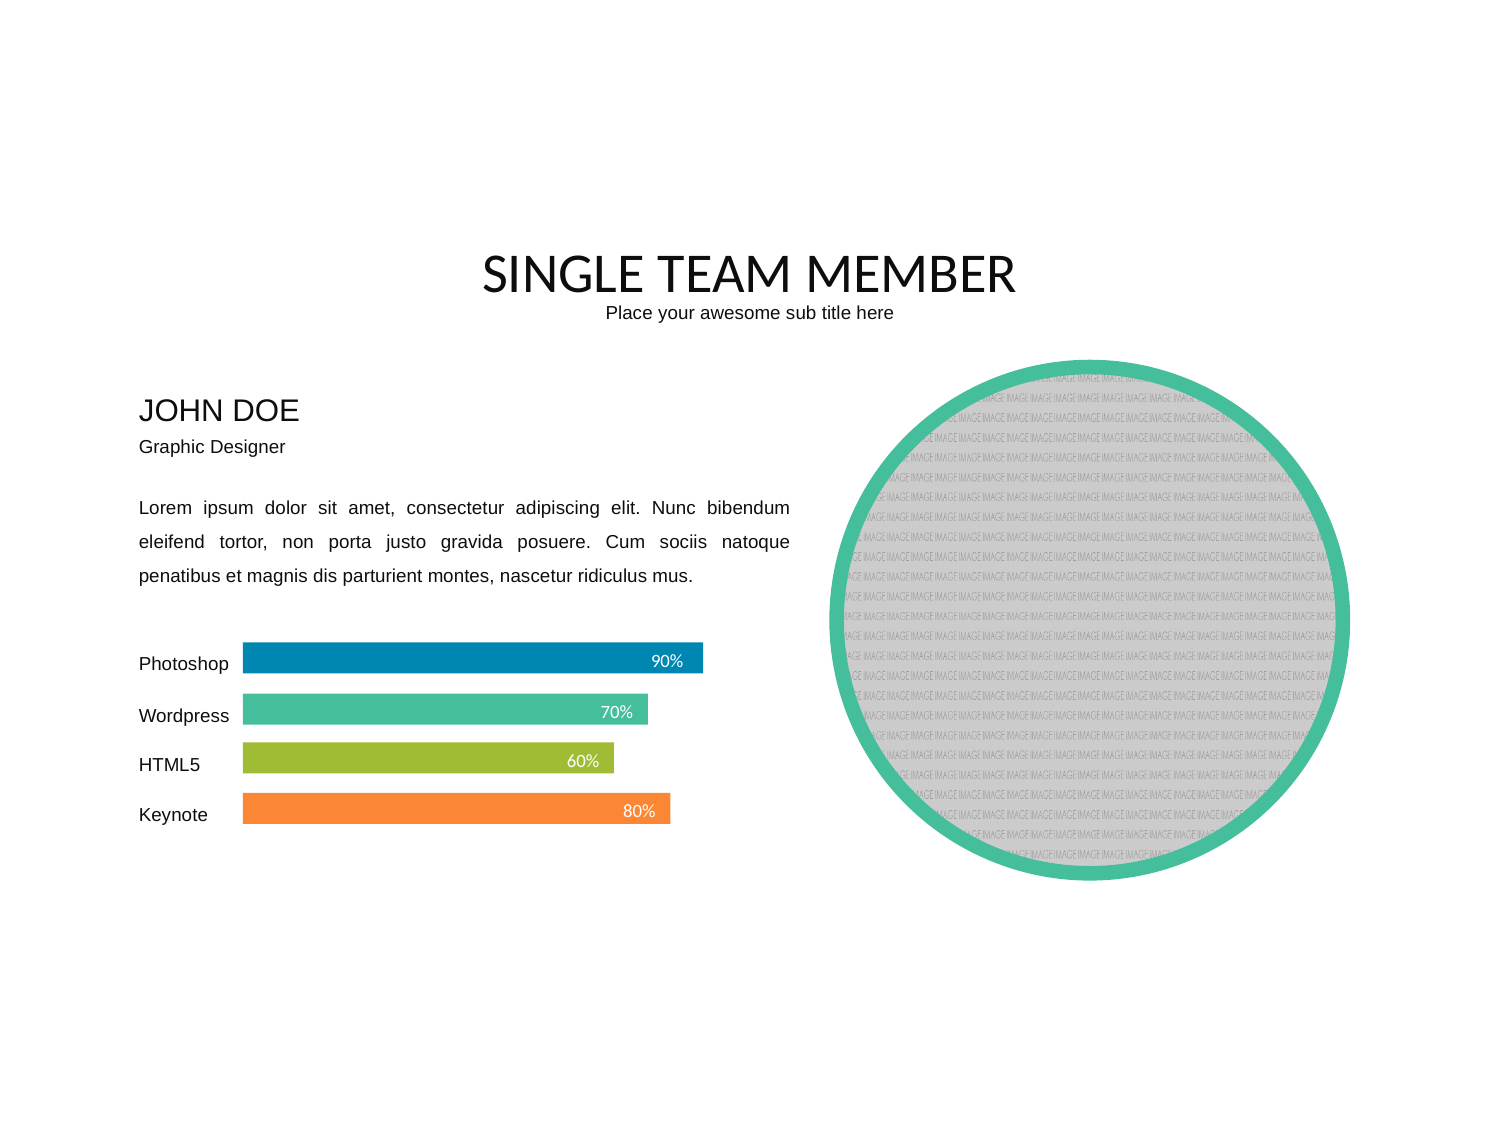

SINGLE TEAM MEMBER
Place your awesome sub title here
JOHN DOE

Graphic Designer
Lorem ipsum dolor sit amet, consectetur adipiscing elit. Nunc bibendum eleifend tortor, non porta justo gravida posuere. Cum sociis natoque penatibus et magnis dis parturient montes, nascetur ridiculus mus.
Photoshop
90%

Wordpress
70%

HTML5
60%

Keynote
80%